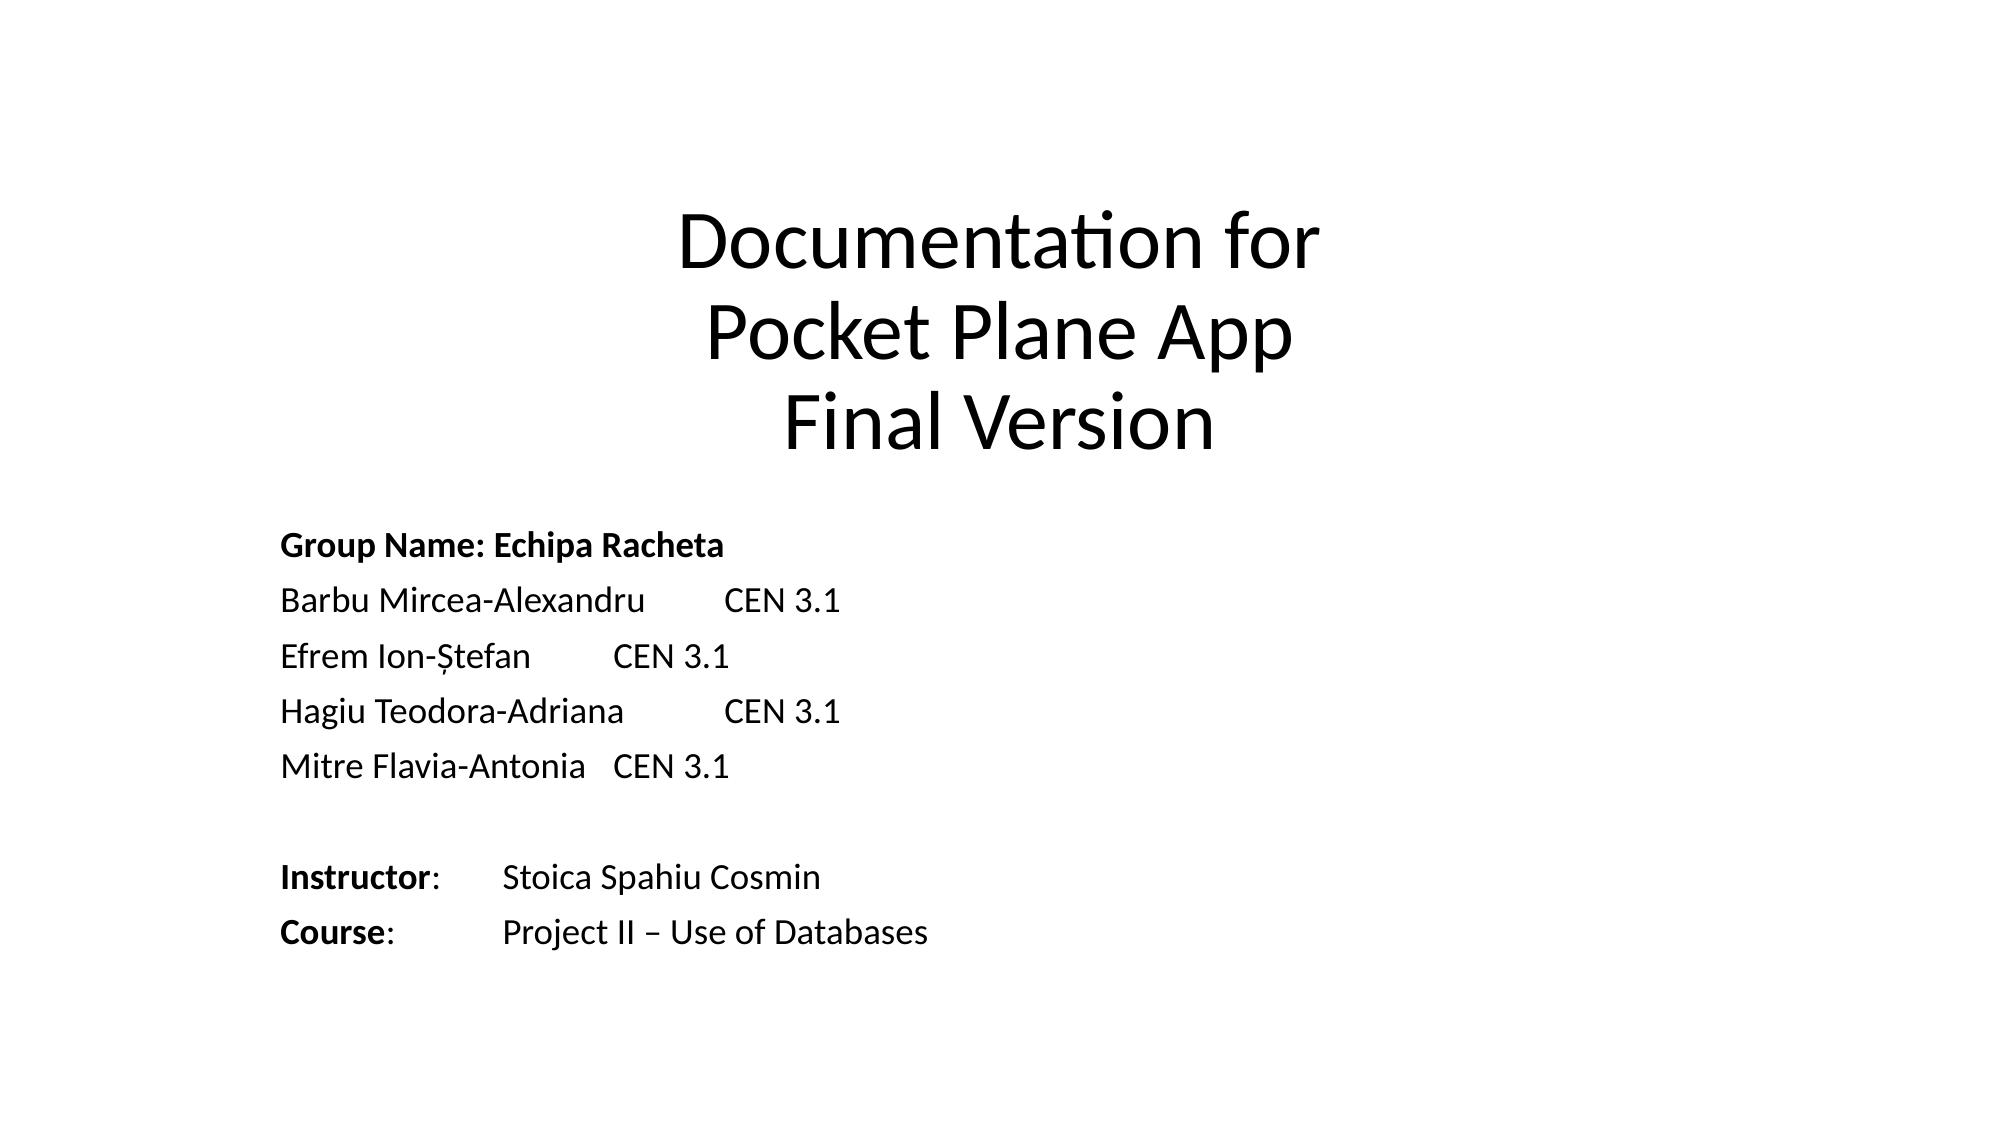

# Documentation for Pocket Plane App Final Version
Group Name: Echipa Racheta
Barbu Mircea-Alexandru	CEN 3.1
Efrem Ion-Ștefan		CEN 3.1
Hagiu Teodora-Adriana	CEN 3.1
Mitre Flavia-Antonia	CEN 3.1

Instructor: 	Stoica Spahiu Cosmin
Course: 		Project II – Use of Databases